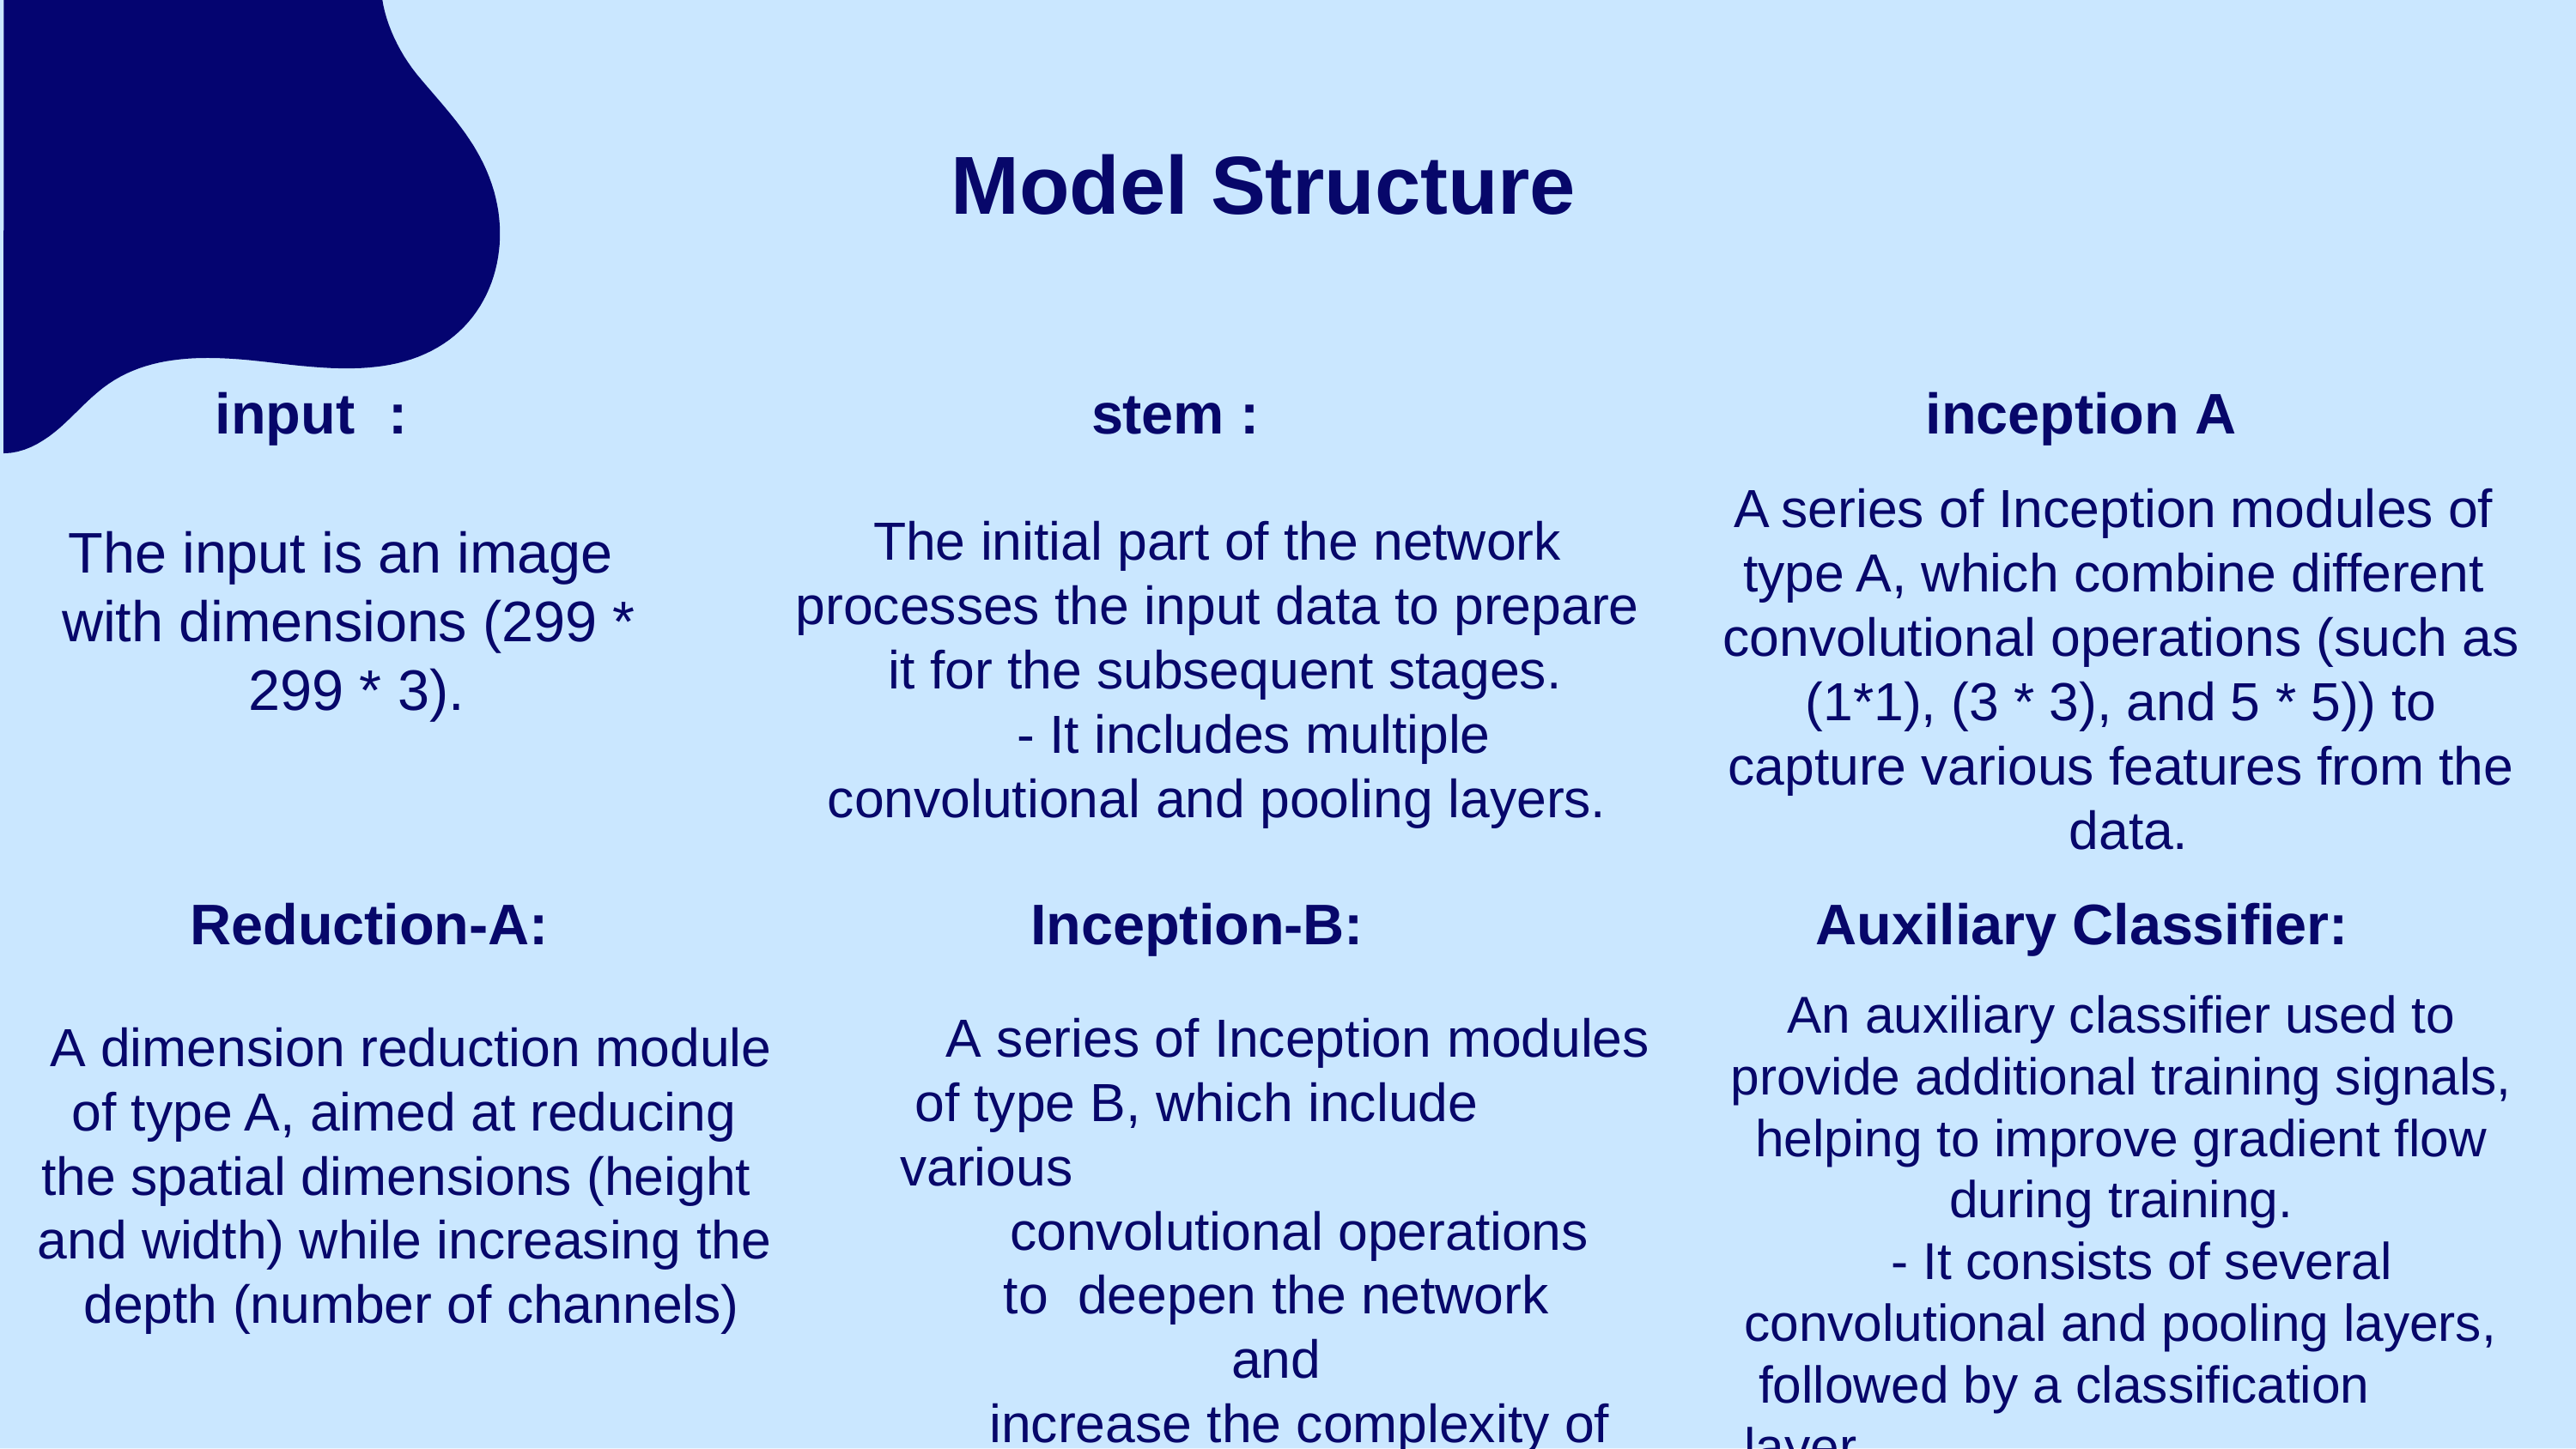

# Model Structure
inception A
A series of Inception modules of  type A, which combine different  convolutional operations (such as  (1*1), (3 * 3), and 5 * 5)) to  capture various features from the  data.
Auxiliary Classifier:
An auxiliary classifier used to  provide additional training signals,  helping to improve gradient flow  during training.
- It consists of several  convolutional and pooling layers,  followed by a classification layer.
input	:
stem :
The initial part of the network  processes the input data to prepare  it for the subsequent stages.
- It includes multiple  convolutional and pooling layers.
The input is an image  with dimensions (299 *  299 * 3).
Reduction-A:
Inception-B:
A series of Inception modules  of type B, which include various
convolutional operations to  deepen the network and
increase the complexity of the  features learned.
A dimension reduction module  of type A, aimed at reducing  the spatial dimensions (height  and width) while increasing the  depth (number of channels)